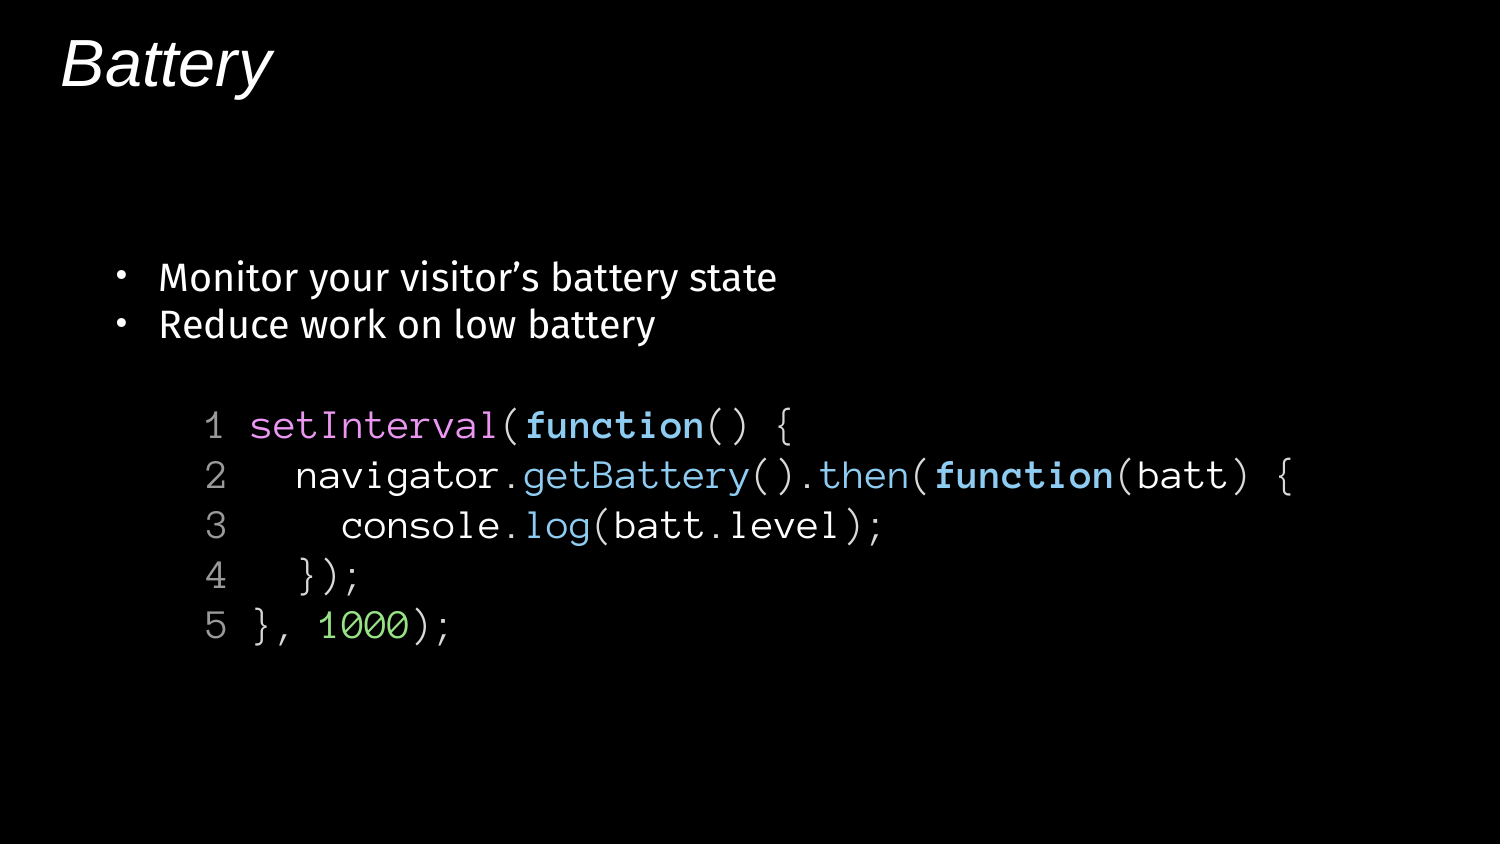

# Battery
Monitor your visitor’s battery state
Reduce work on low battery

    1 setInterval(function() {
    2   navigator.getBattery().then(function(batt) {
    3     console.log(batt.level);
    4   });
    5 }, 1000);